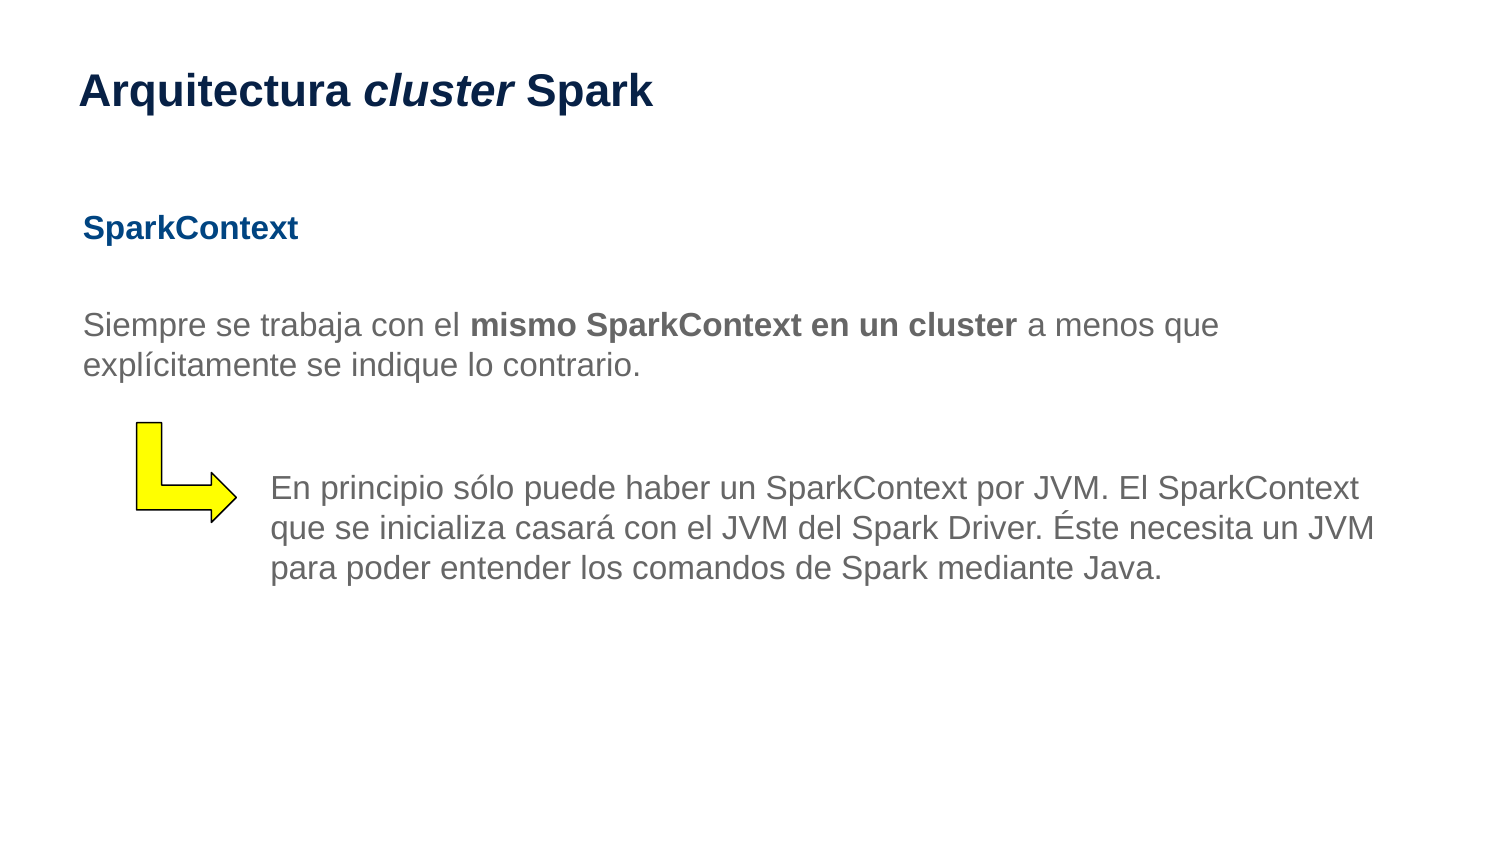

# Arquitectura cluster Spark
SparkContext
Siempre se trabaja con el mismo SparkContext en un cluster a menos que explícitamente se indique lo contrario.

En principio sólo puede haber un SparkContext por JVM. El SparkContext que se inicializa casará con el JVM del Spark Driver. Éste necesita un JVM para poder entender los comandos de Spark mediante Java.